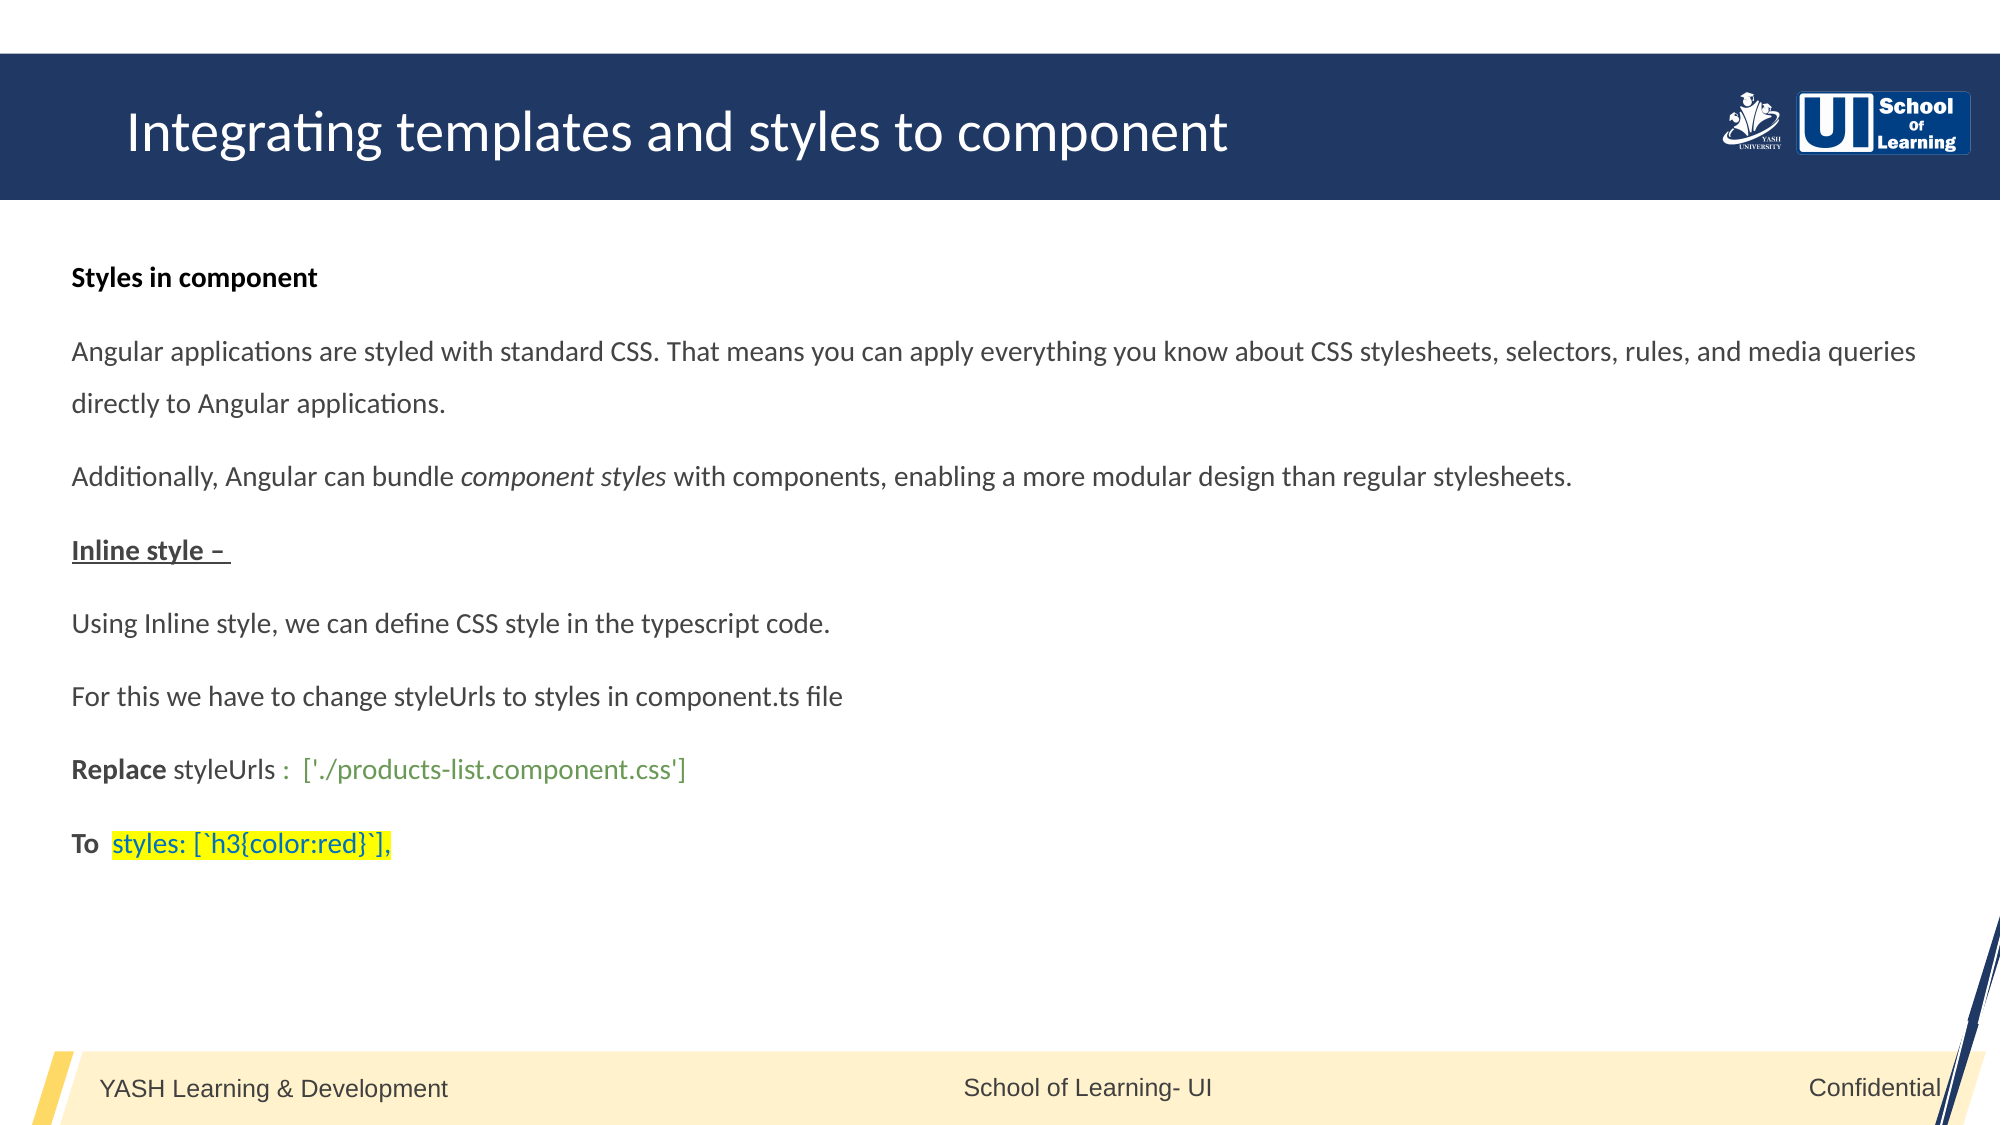

Integrating templates and styles to component
Styles in component
Angular applications are styled with standard CSS. That means you can apply everything you know about CSS stylesheets, selectors, rules, and media queries directly to Angular applications.
Additionally, Angular can bundle component styles with components, enabling a more modular design than regular stylesheets.
Inline style –
Using Inline style, we can define CSS style in the typescript code.
For this we have to change styleUrls to styles in component.ts file
Replace styleUrls :  ['./products-list.component.css']
To  styles: [`h3{color:red}`],